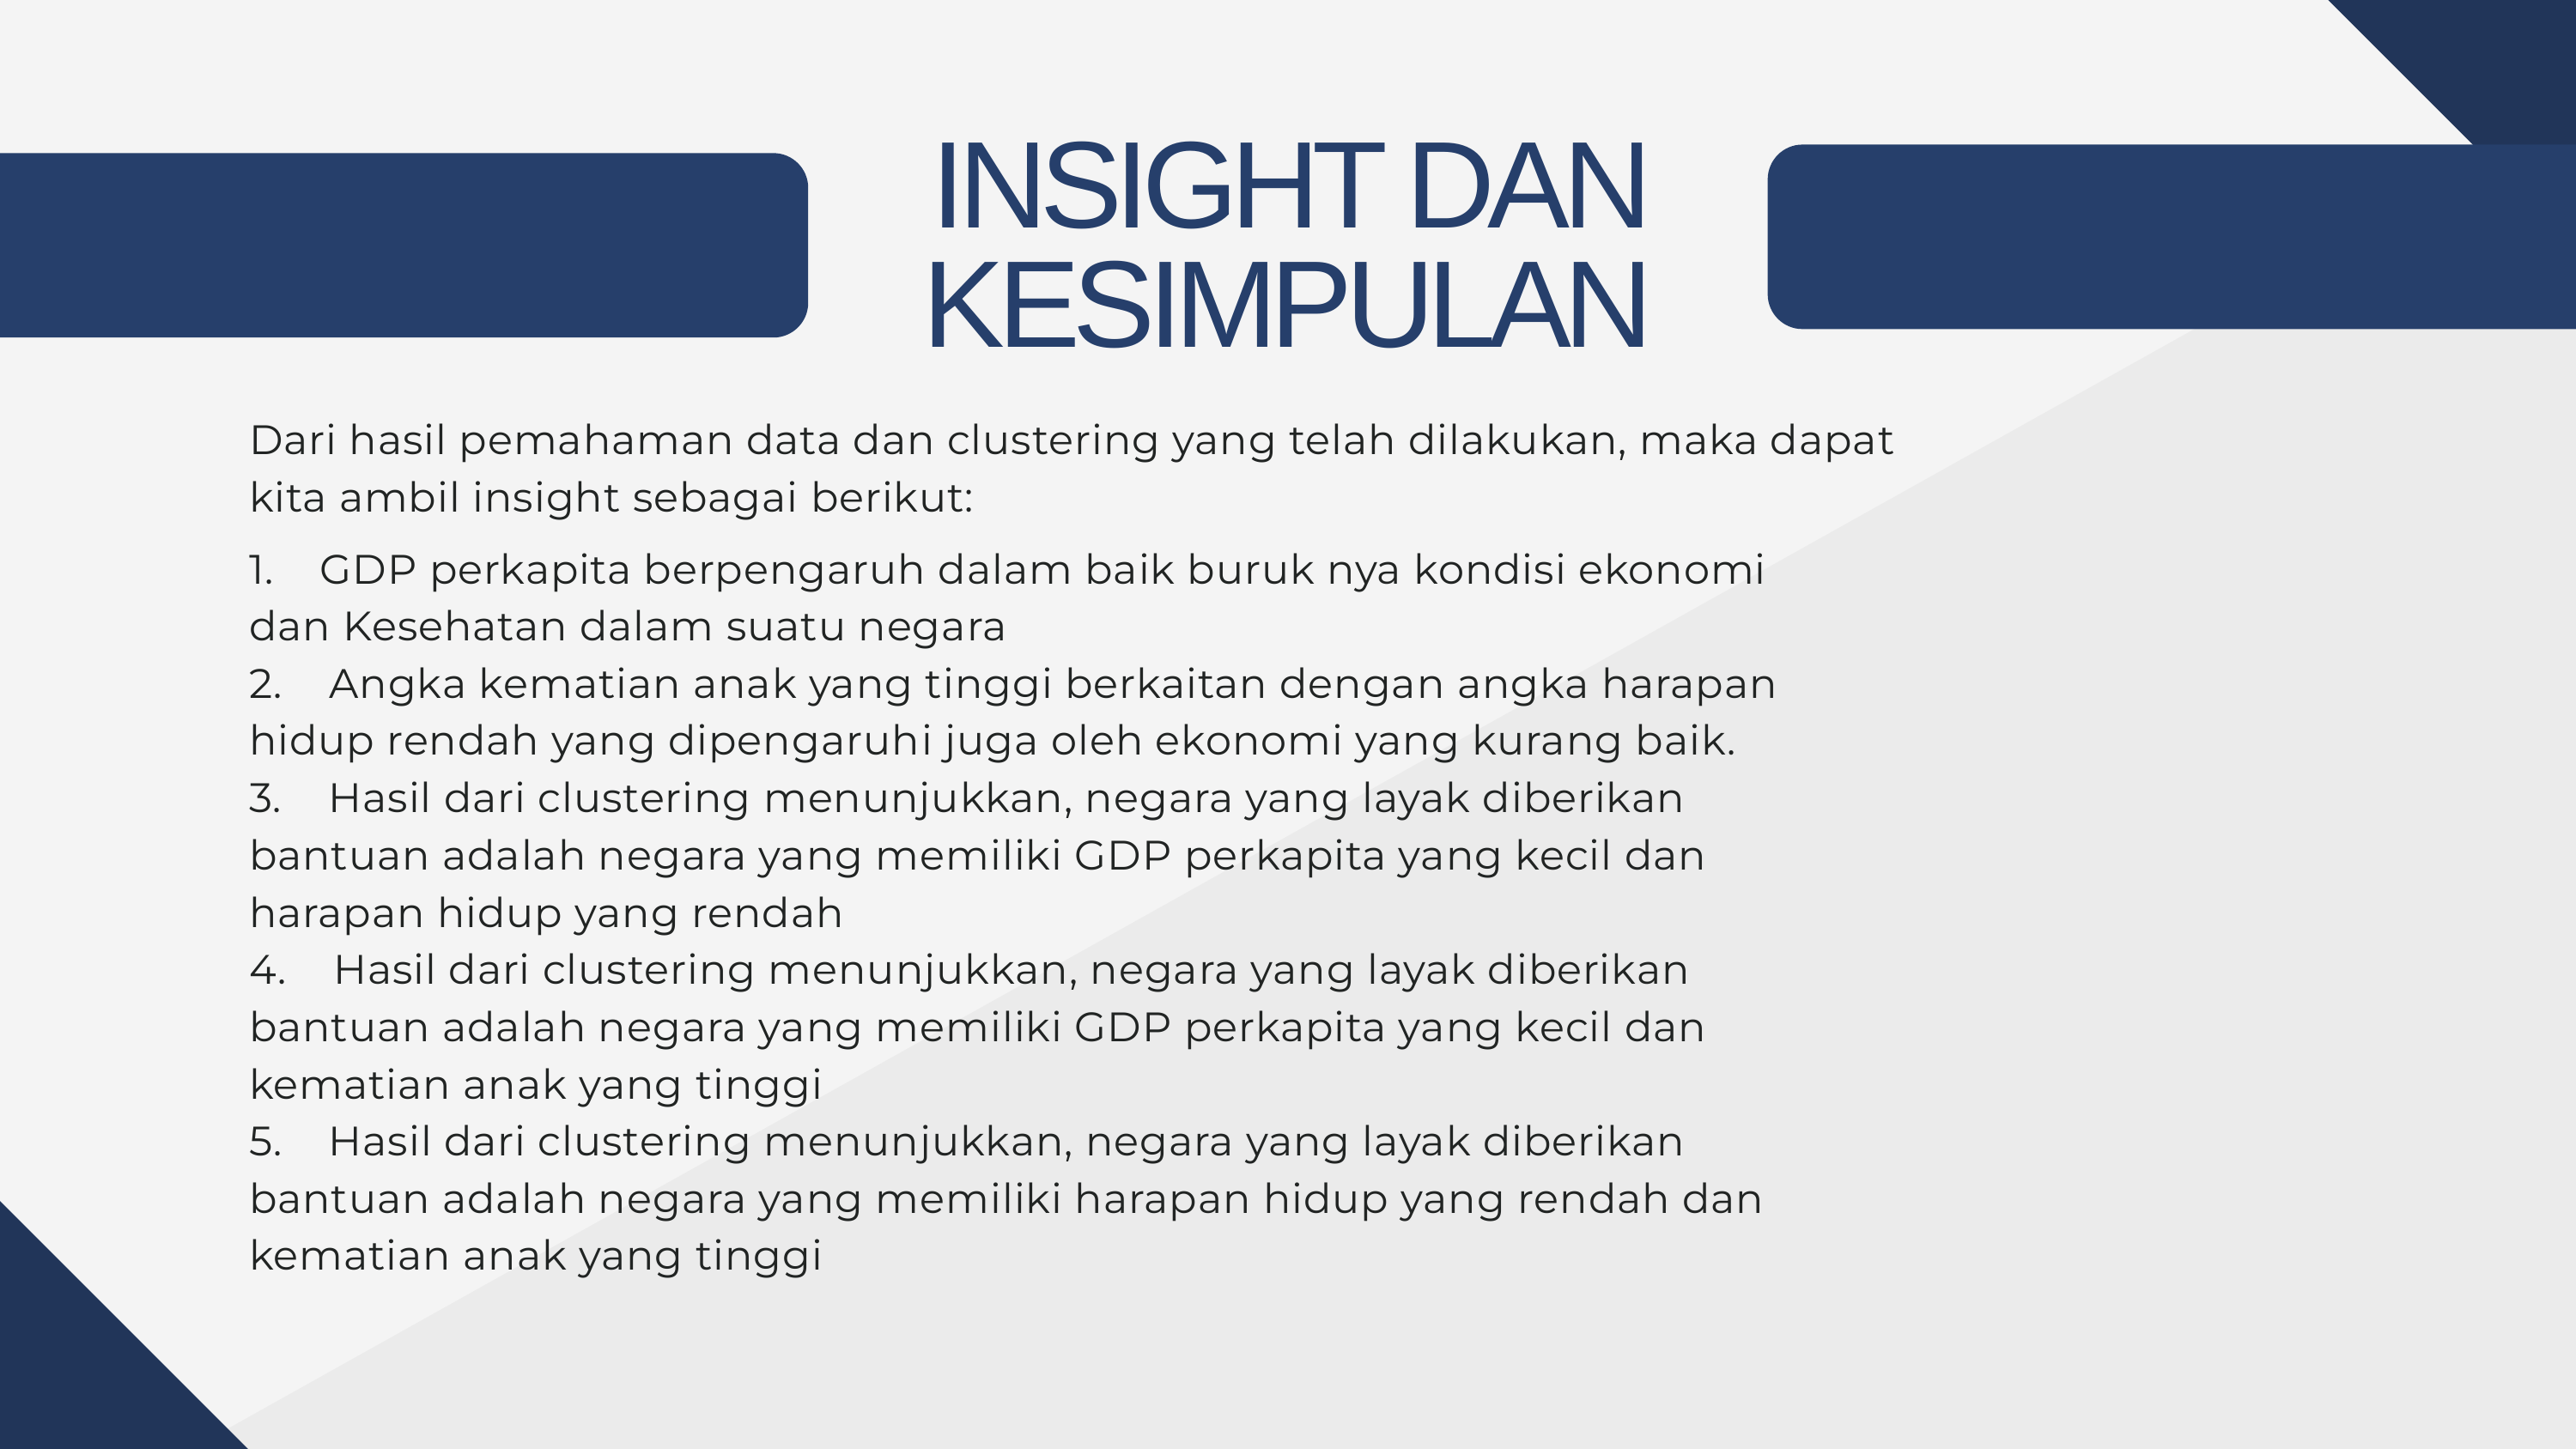

INSIGHT DAN KESIMPULAN

Dari hasil pemahaman data dan clustering yang telah dilakukan, maka dapat
kita ambil insight sebagai berikut:
1.    GDP perkapita berpengaruh dalam baik buruk nya kondisi ekonomi
dan Kesehatan dalam suatu negara
2.    Angka kematian anak yang tinggi berkaitan dengan angka harapan
hidup rendah yang dipengaruhi juga oleh ekonomi yang kurang baik.
3.    Hasil dari clustering menunjukkan, negara yang layak diberikan
bantuan adalah negara yang memiliki GDP perkapita yang kecil dan
harapan hidup yang rendah
4.    Hasil dari clustering menunjukkan, negara yang layak diberikan
bantuan adalah negara yang memiliki GDP perkapita yang kecil dan
kematian anak yang tinggi
5.    Hasil dari clustering menunjukkan, negara yang layak diberikan
bantuan adalah negara yang memiliki harapan hidup yang rendah dan
kematian anak yang tinggi